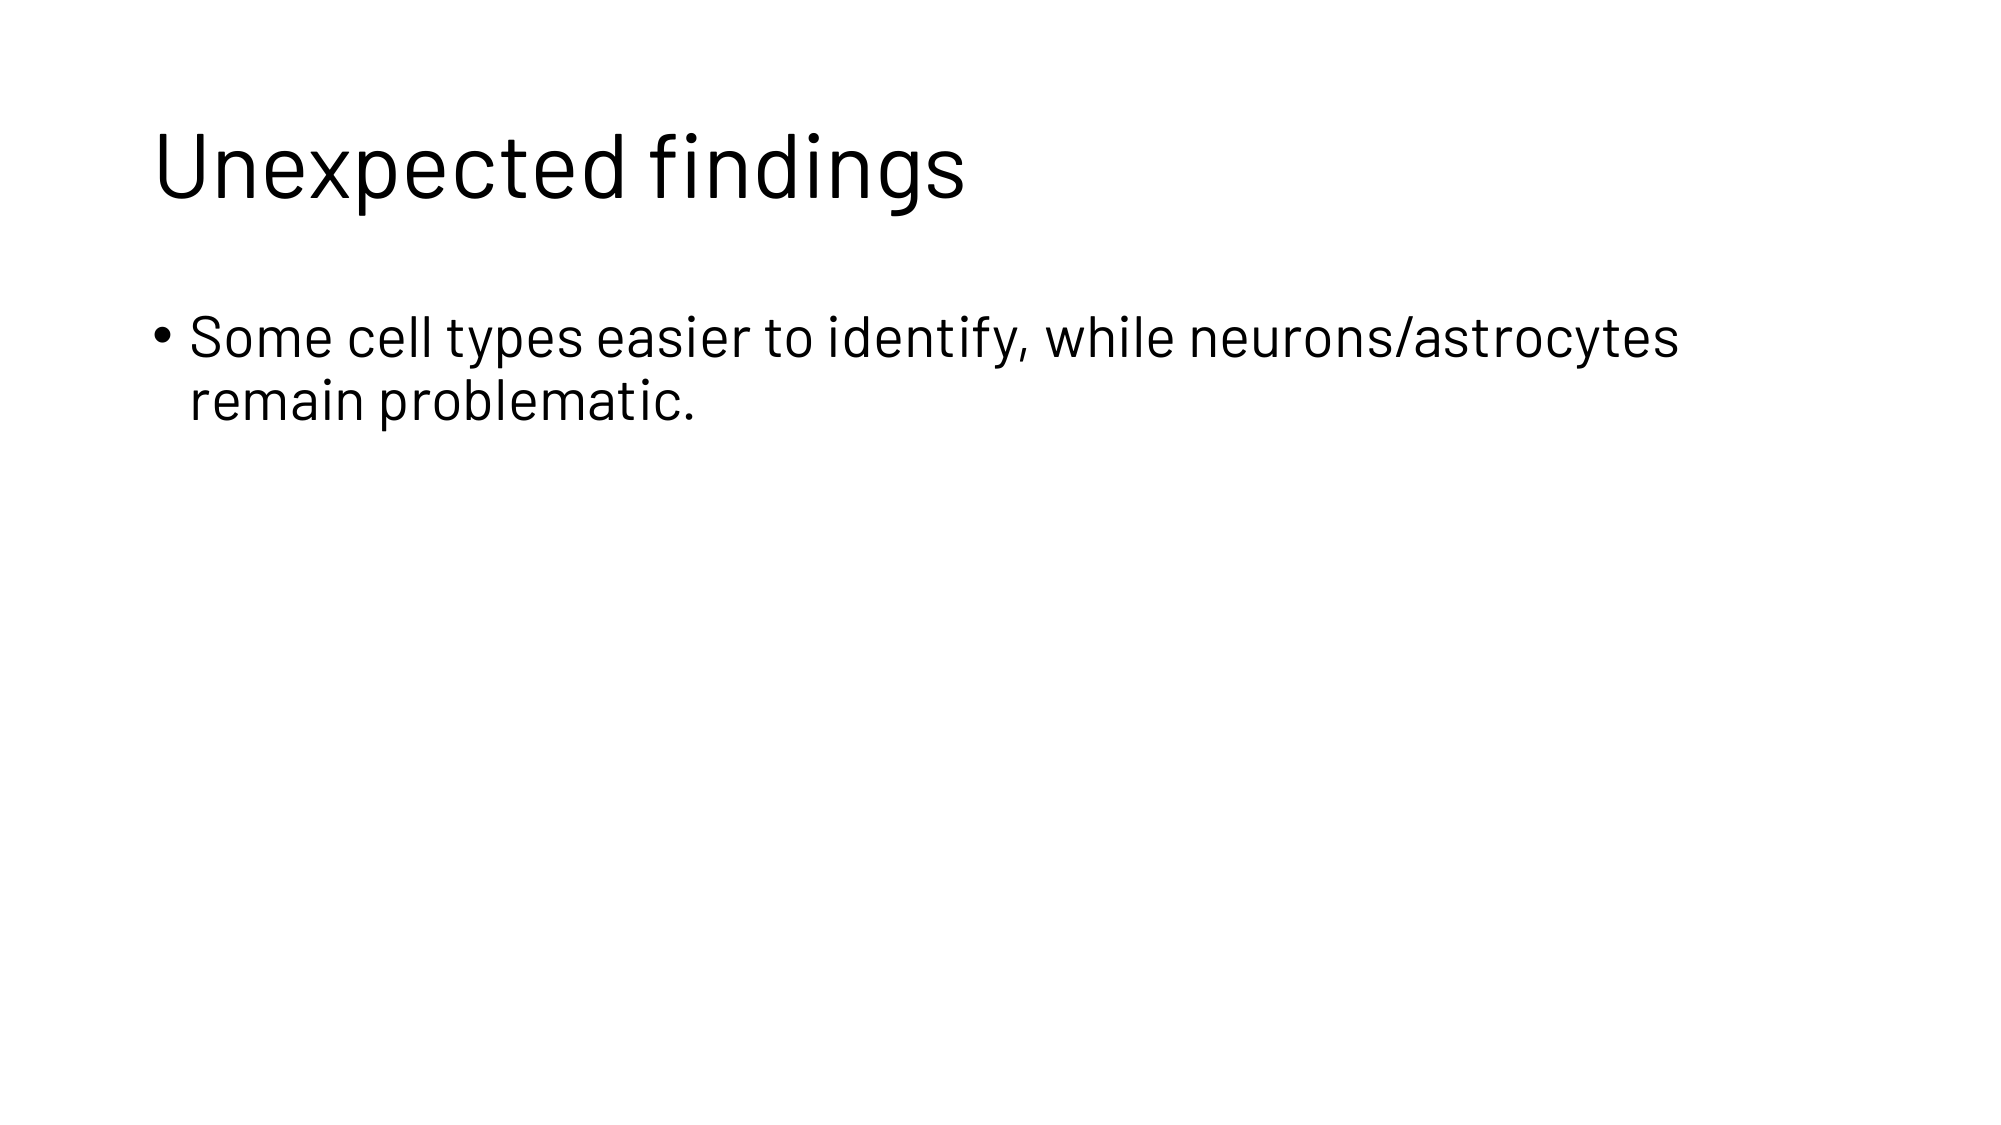

# Unexpected findings
Some cell types easier to identify, while neurons/astrocytes remain problematic.